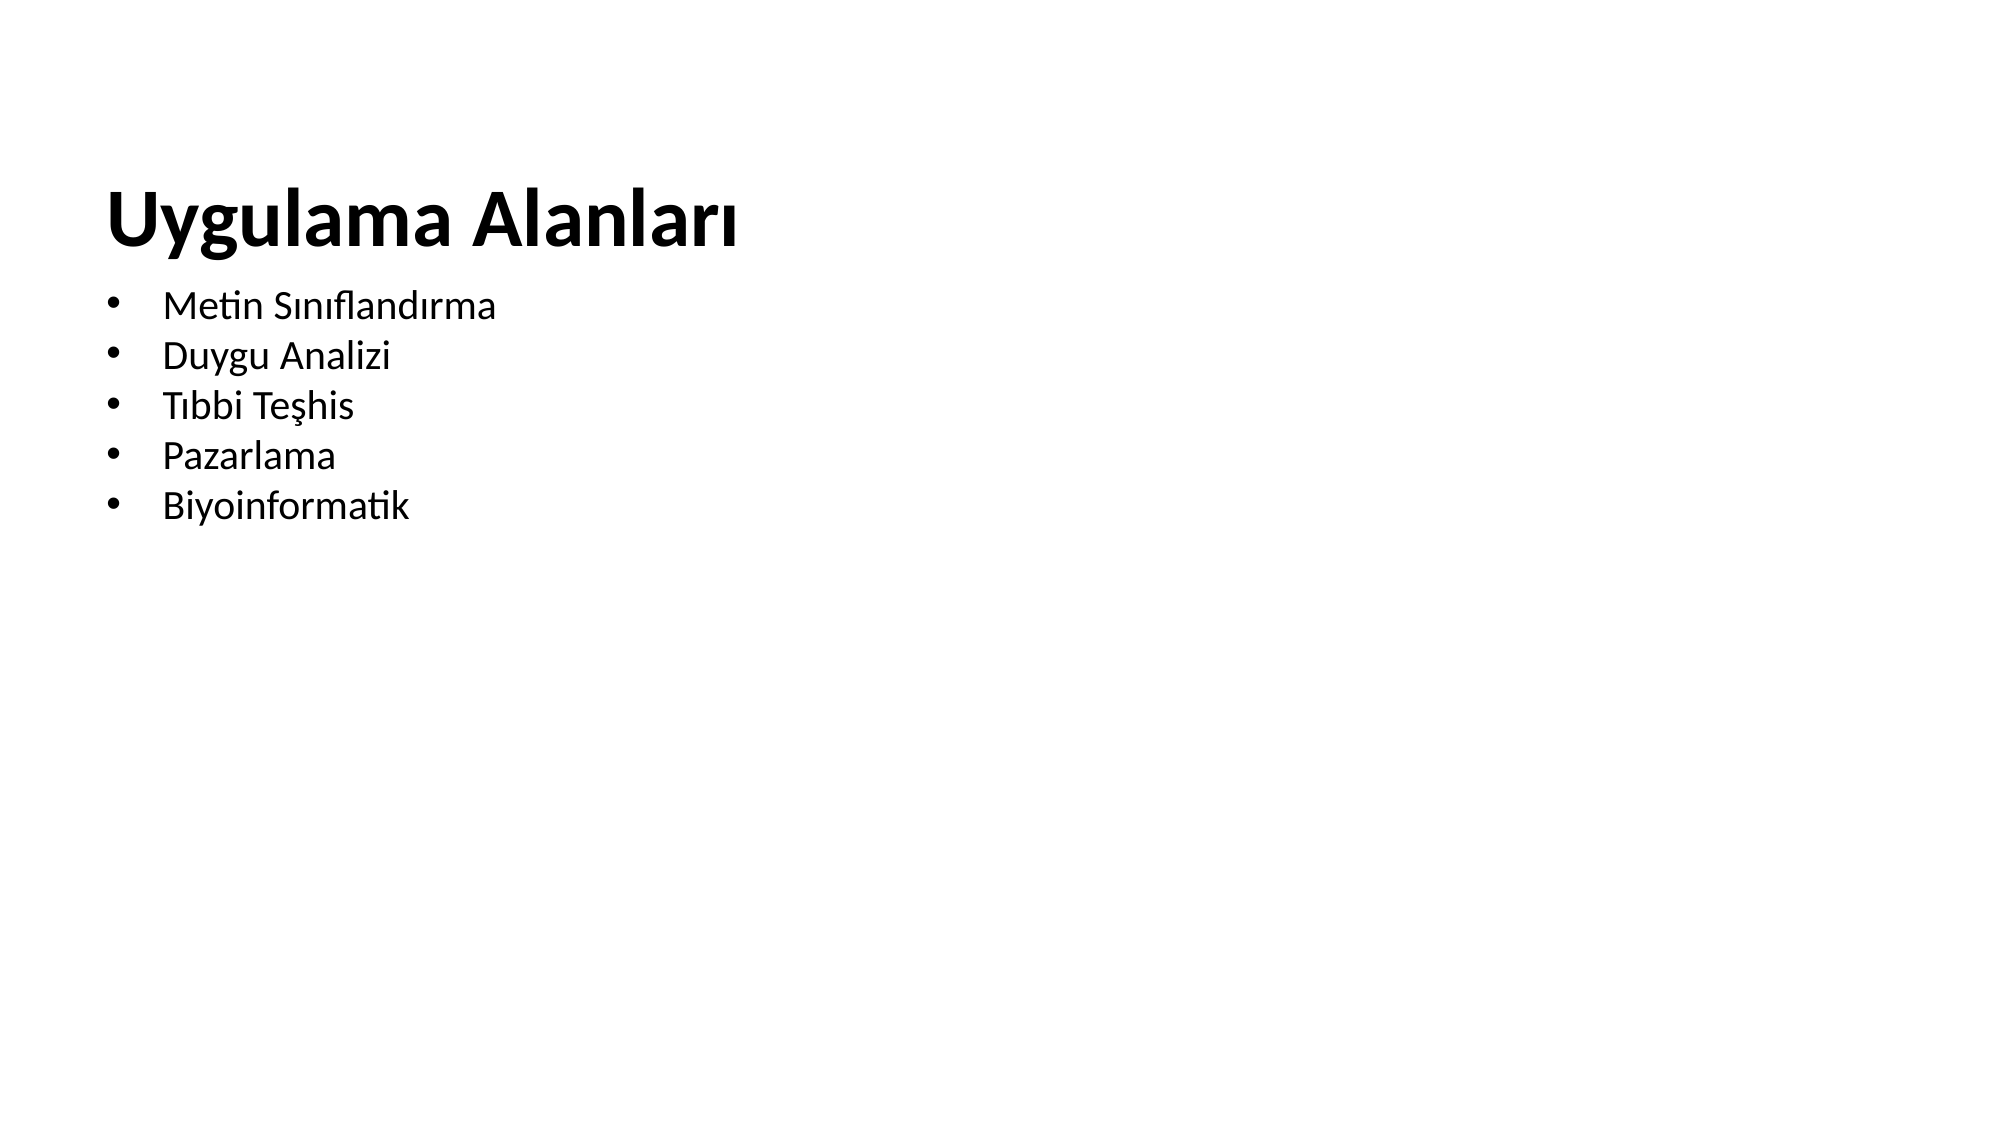

# Uygulama Alanları

Metin Sınıflandırma
Duygu Analizi
Tıbbi Teşhis
Pazarlama
Biyoinformatik